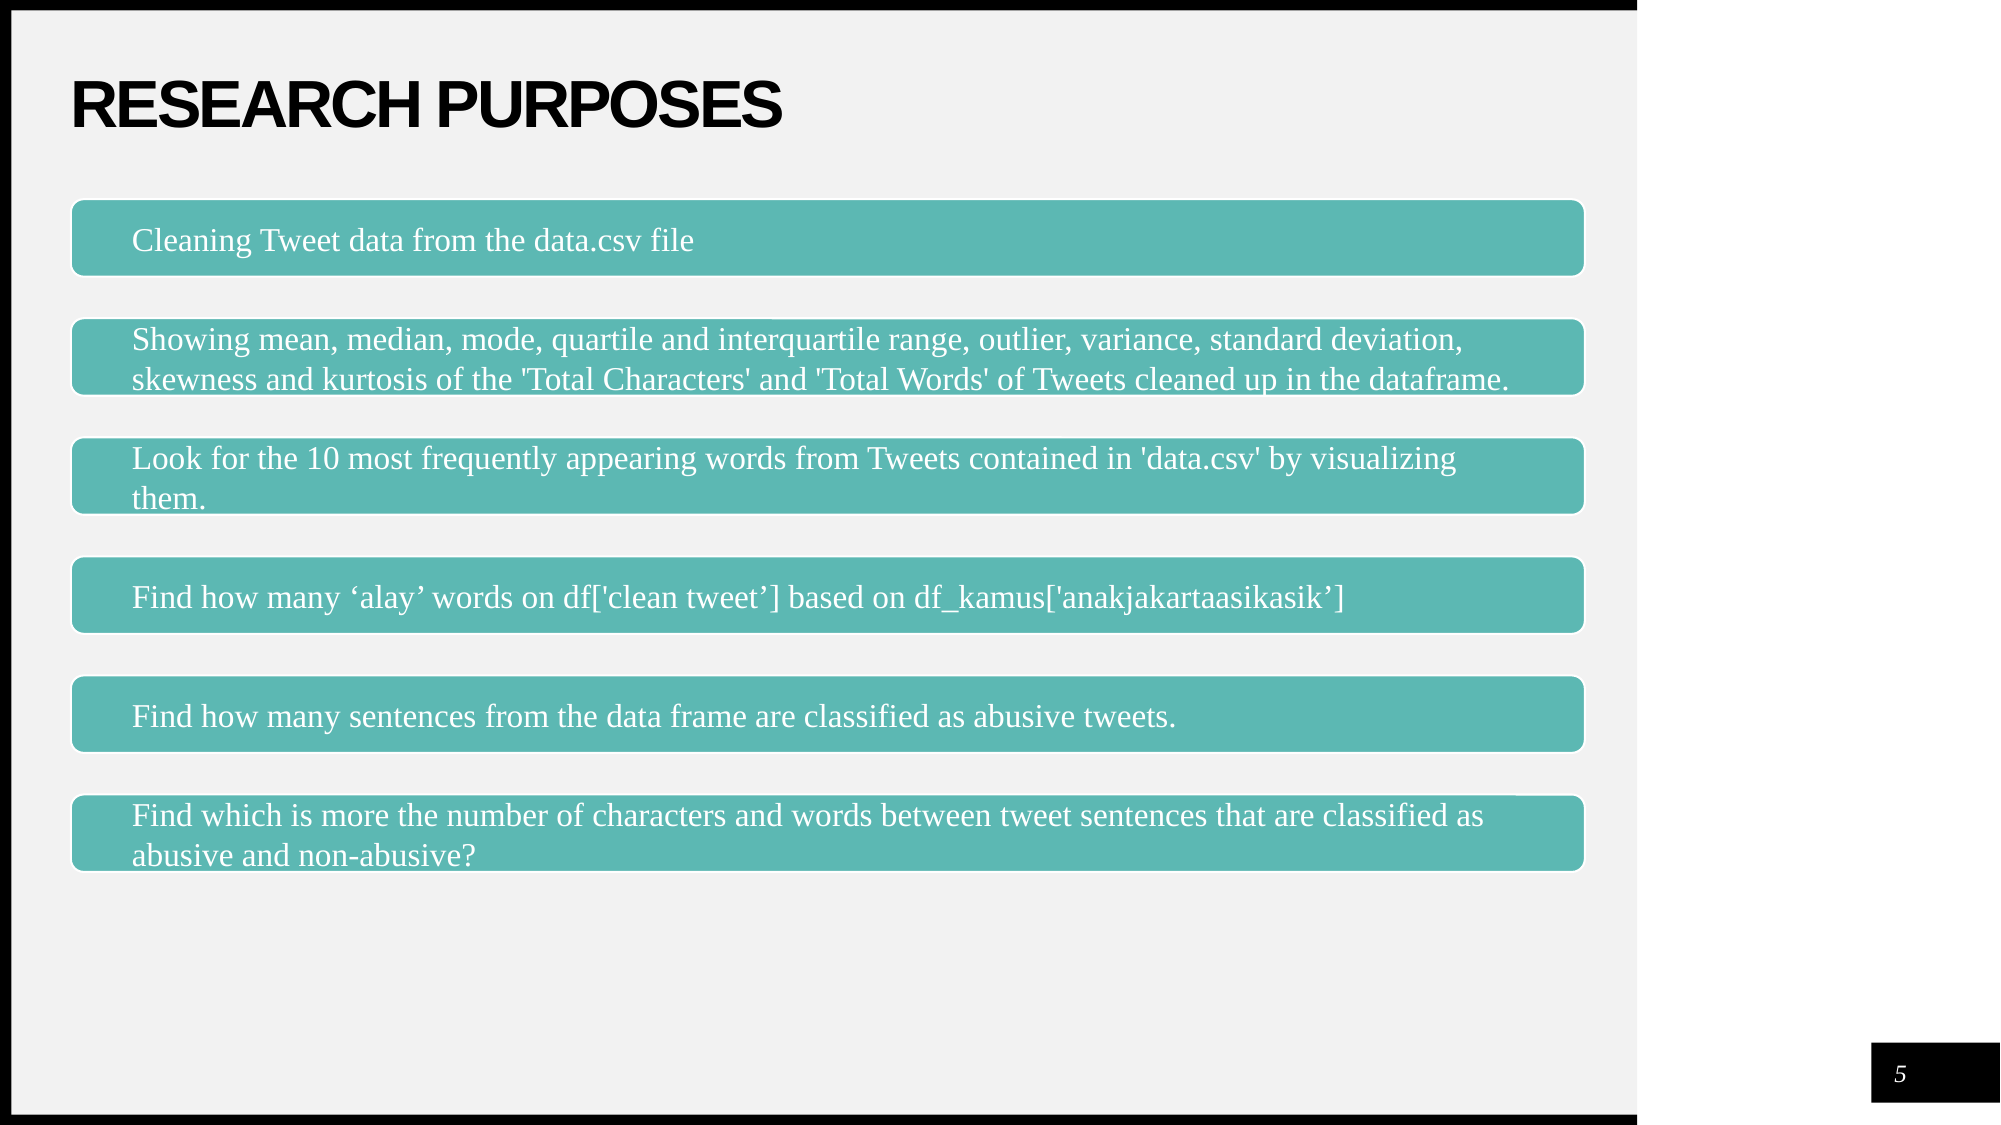

# RESEARCH PURPOSES

Cleaning Tweet data from the data.csv file

Showing mean, median, mode, quartile and interquartile range, outlier, variance, standard deviation, skewness and kurtosis of the 'Total Characters' and 'Total Words' of Tweets cleaned up in the dataframe.

Look for the 10 most frequently appearing words from Tweets contained in 'data.csv' by visualizing them.

Find how many ‘alay’ words on df['clean tweet’] based on df_kamus['anakjakartaasikasik’]

Find how many sentences from the data frame are classified as abusive tweets.

Find which is more the number of characters and words between tweet sentences that are classified as abusive and non-abusive?
5